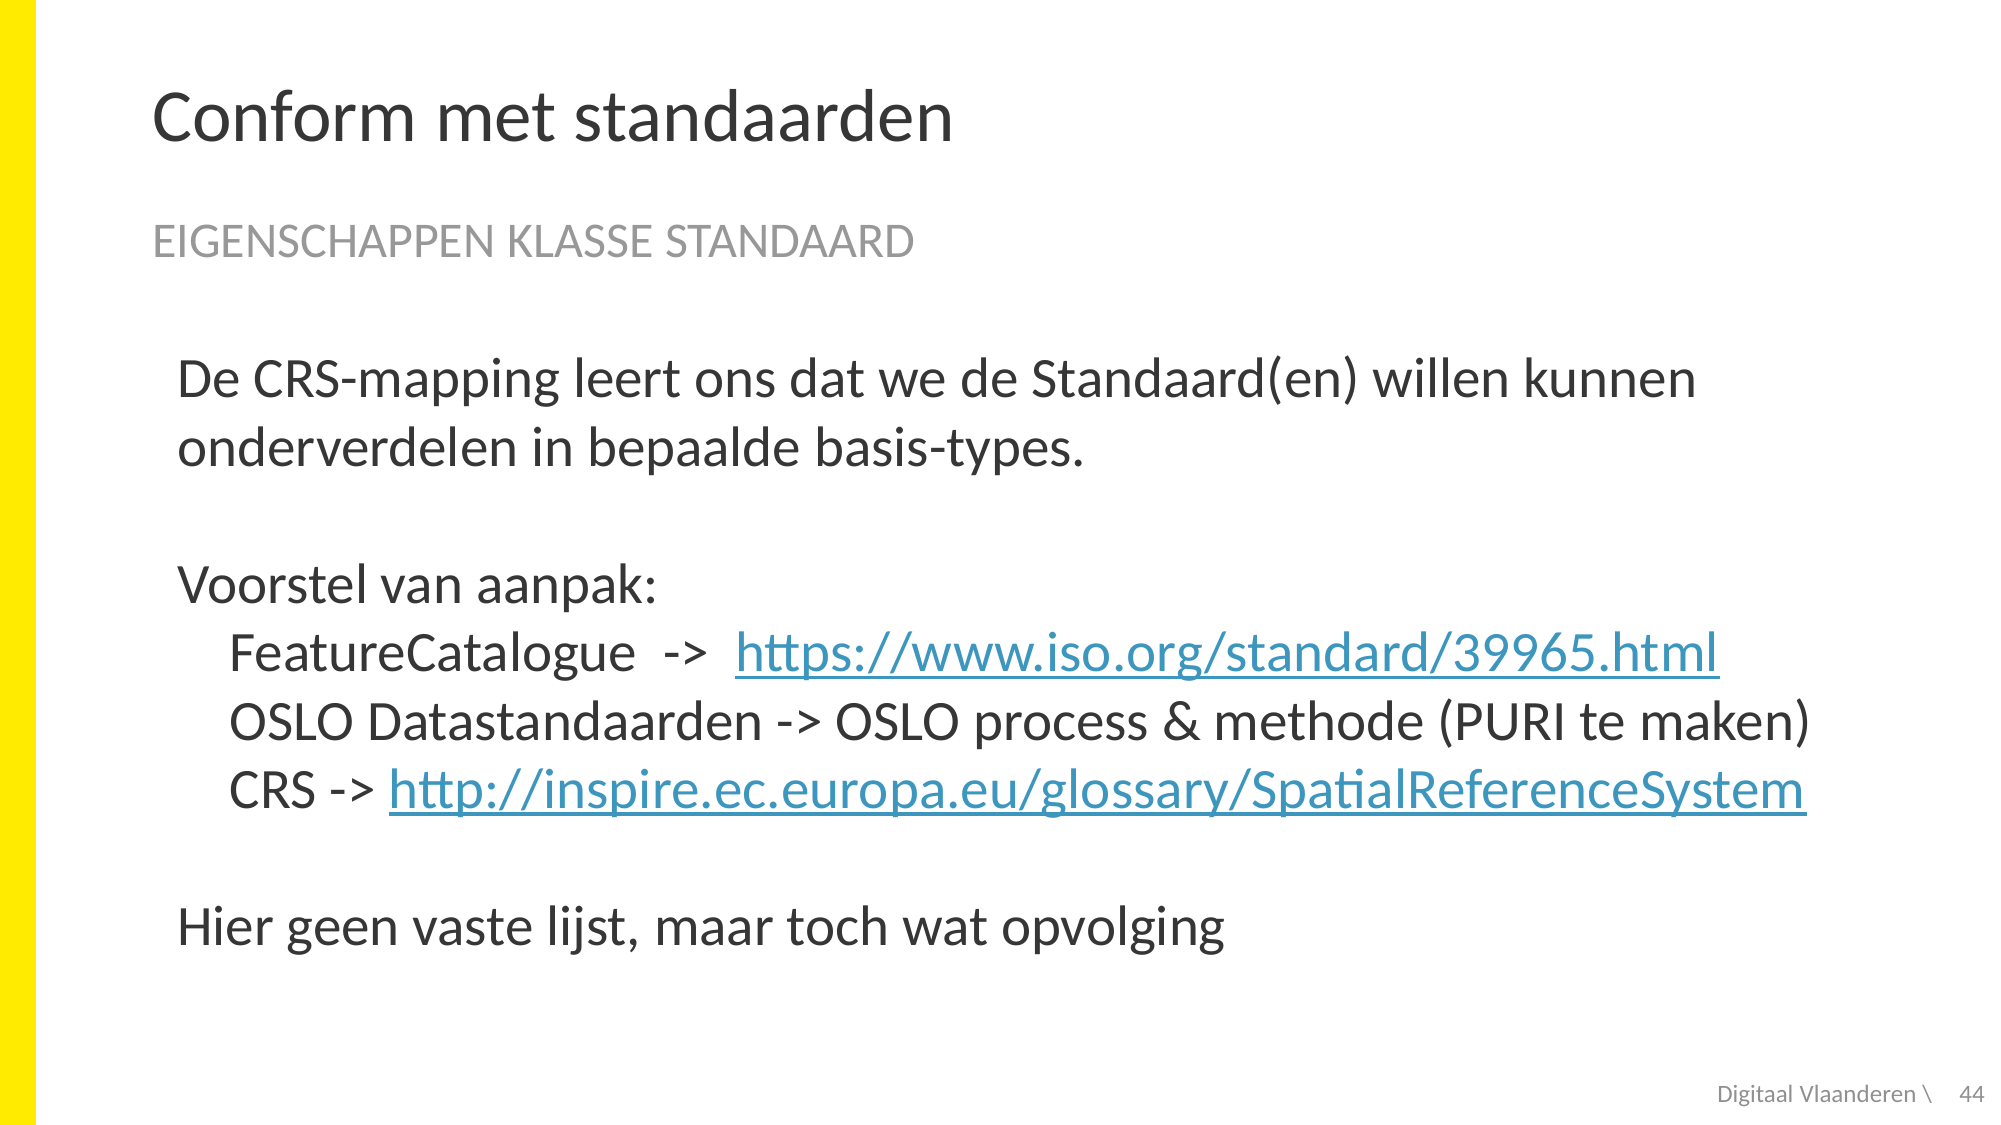

# Conform met standaarden
Eigenschappen klasse Standaard

De CRS-mapping leert ons dat we de Standaard(en) willen kunnen onderverdelen in bepaalde basis-types.

Voorstel van aanpak:
    FeatureCatalogue  ->  https://www.iso.org/standard/39965.html
    OSLO Datastandaarden -> OSLO process & methode (PURI te maken)
    CRS -> http://inspire.ec.europa.eu/glossary/SpatialReferenceSystem

Hier geen vaste lijst, maar toch wat opvolging

Digitaal Vlaanderen \
44